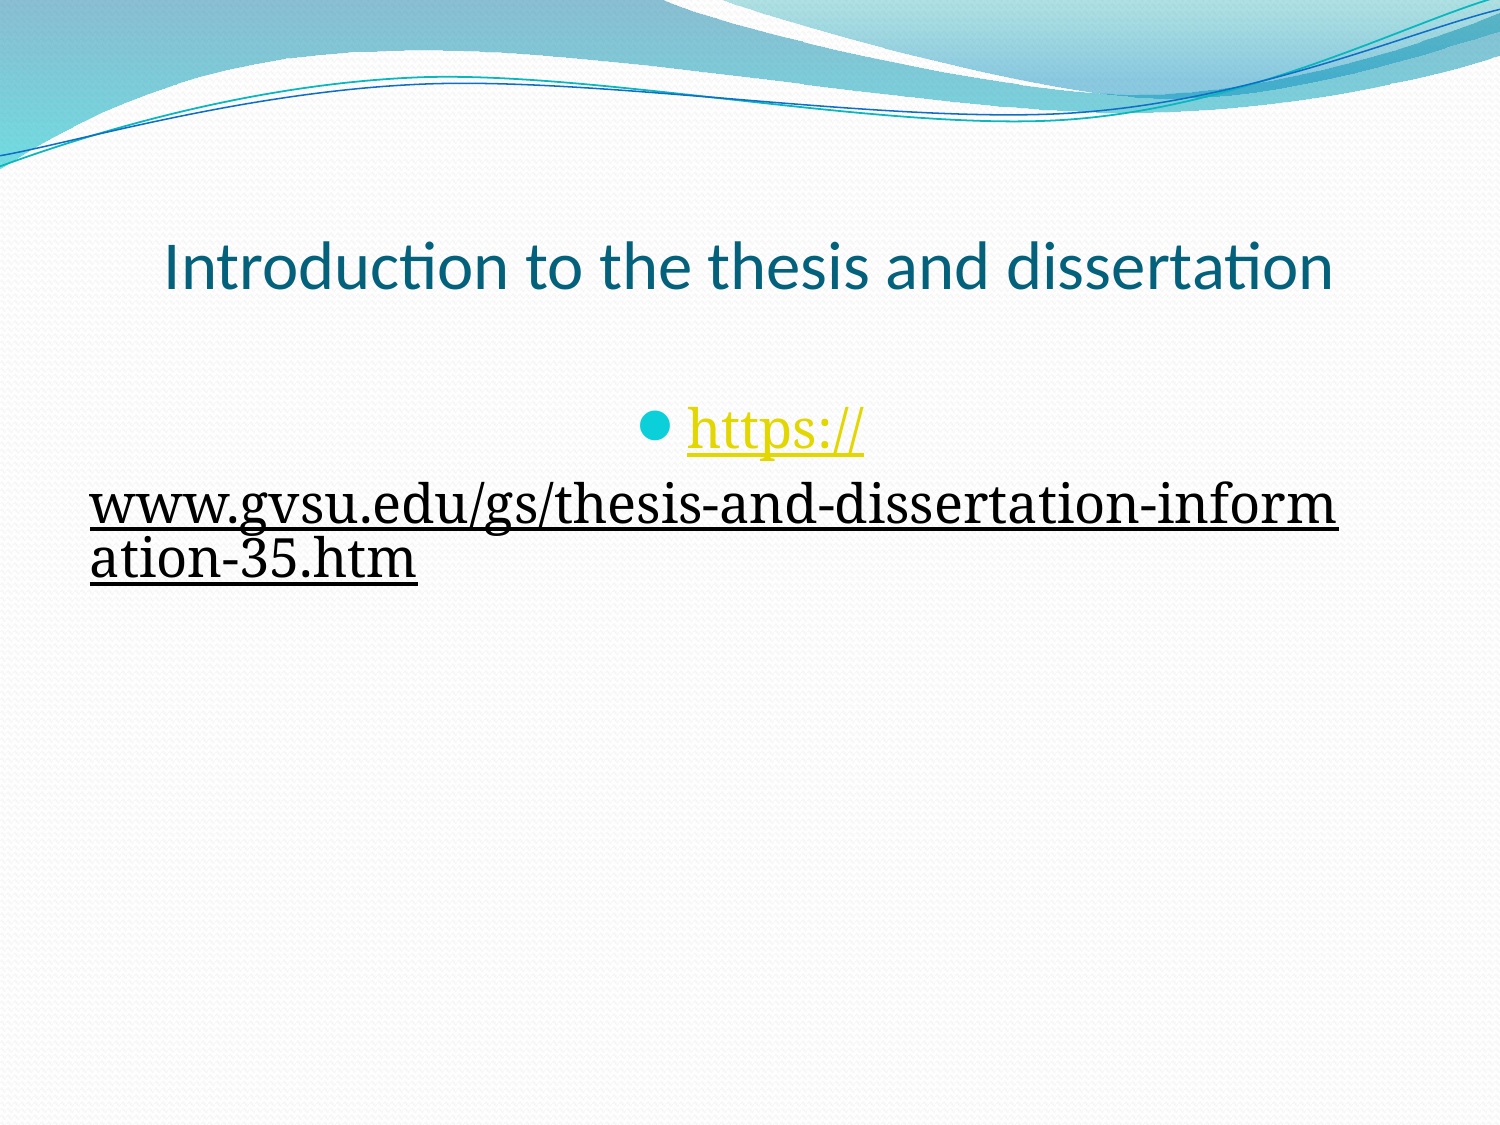

# Introduction to the thesis and dissertation
https://www.gvsu.edu/gs/thesis-and-dissertation-information-35.htm